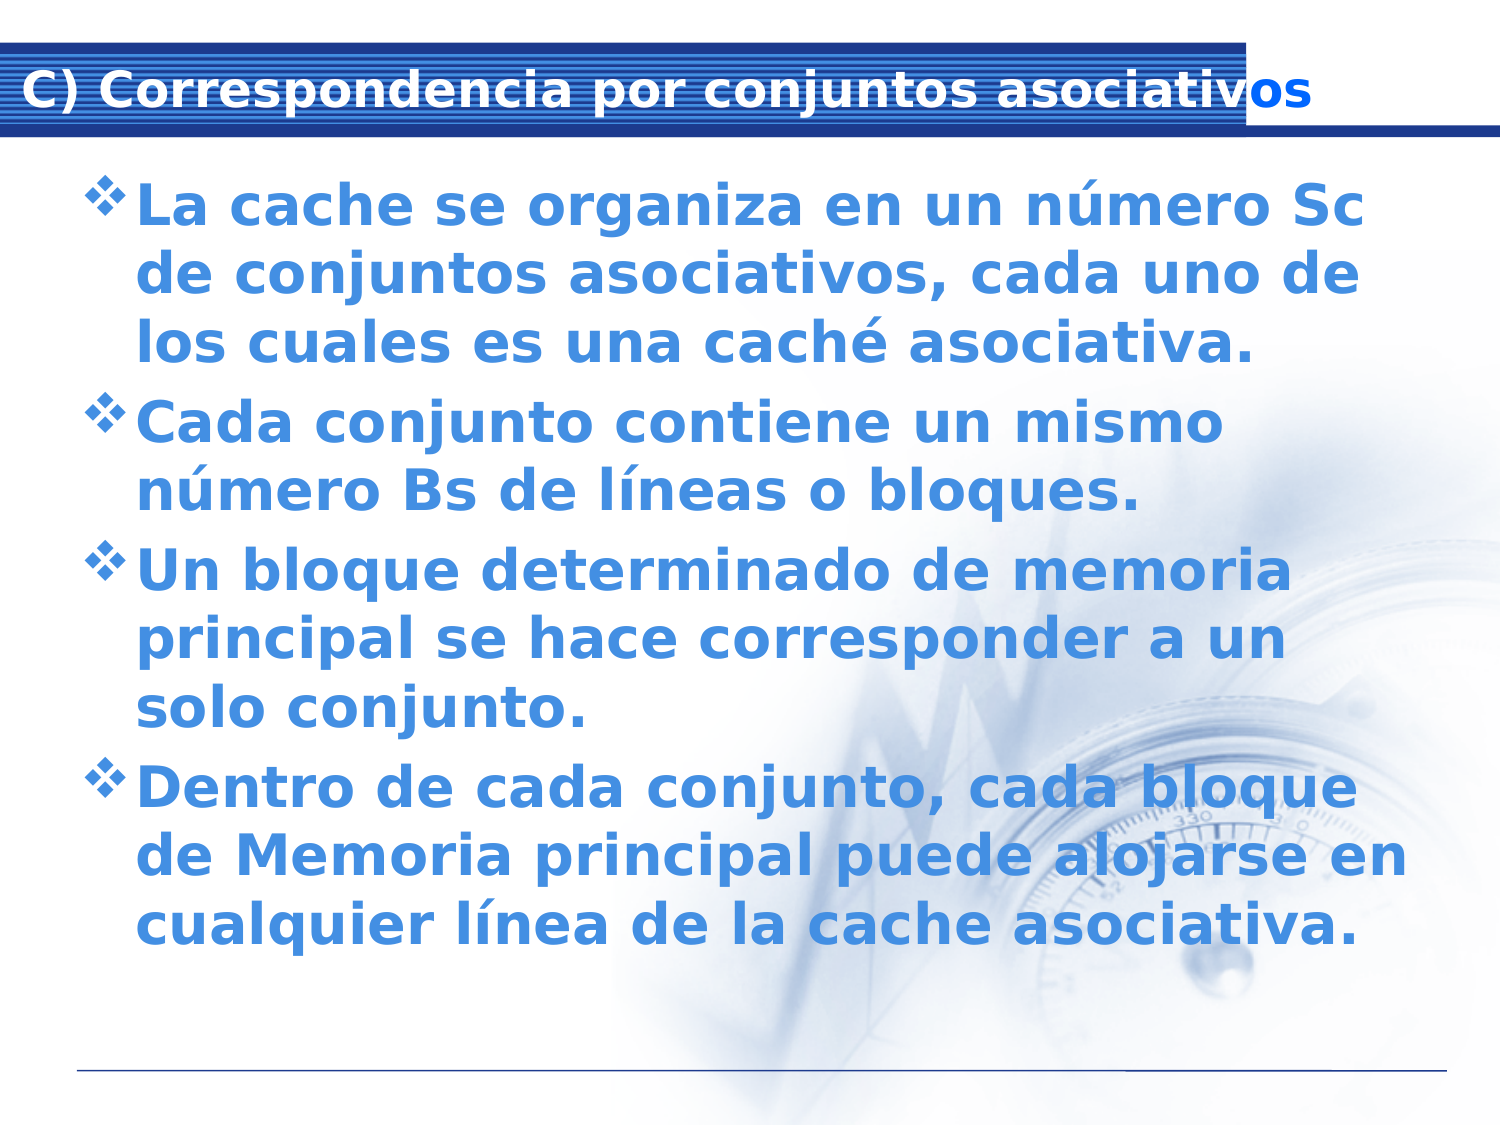

# C) Correspondencia por conjuntos asociativos
La cache se organiza en un número Sc de conjuntos asociativos, cada uno de los cuales es una caché asociativa.
Cada conjunto contiene un mismo número Bs de líneas o bloques.
Un bloque determinado de memoria principal se hace corresponder a un solo conjunto.
Dentro de cada conjunto, cada bloque de Memoria principal puede alojarse en cualquier línea de la cache asociativa.